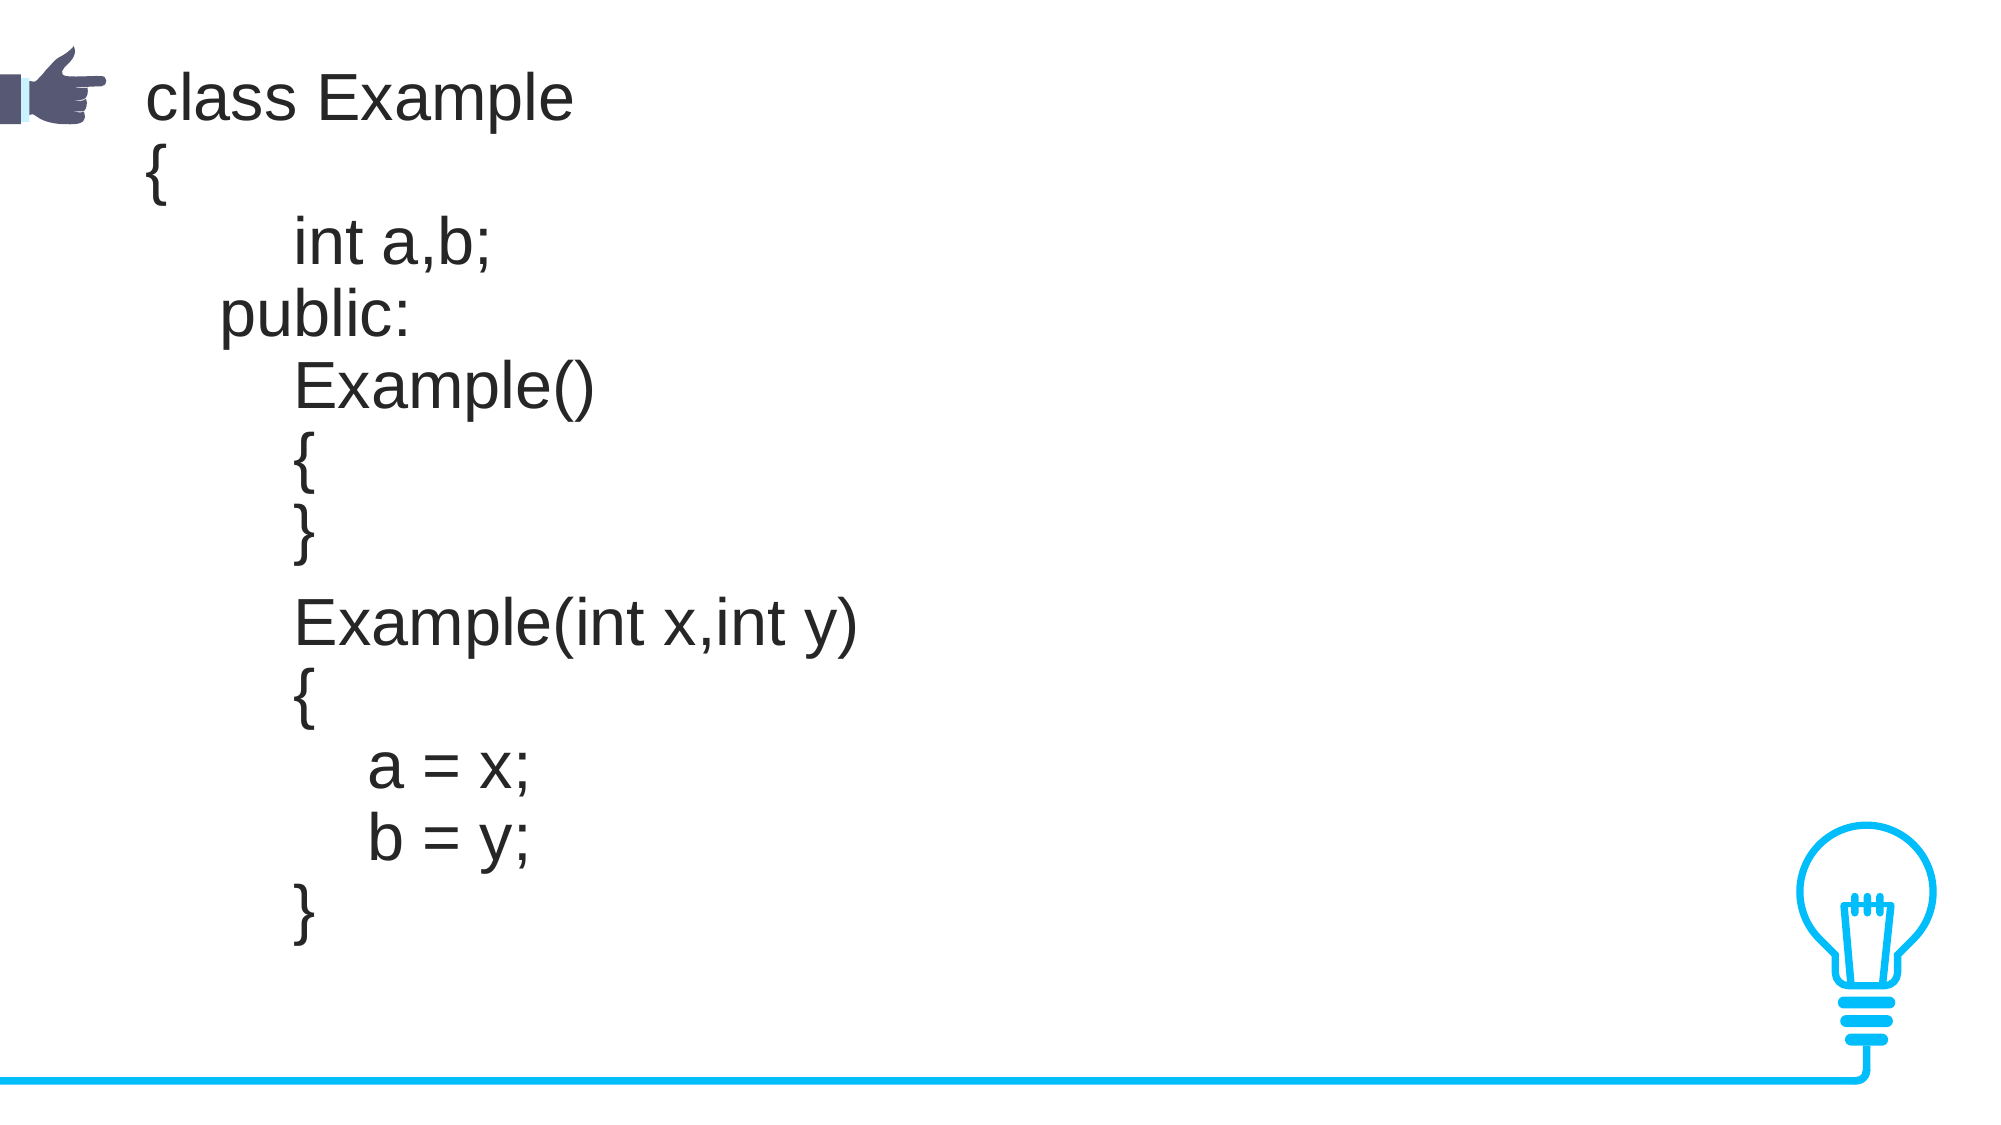

class Example
{
        int a,b;
    public:
        Example()
        {
        }
        Example(int x,int y)
        {
            a = x;
            b = y;
        }